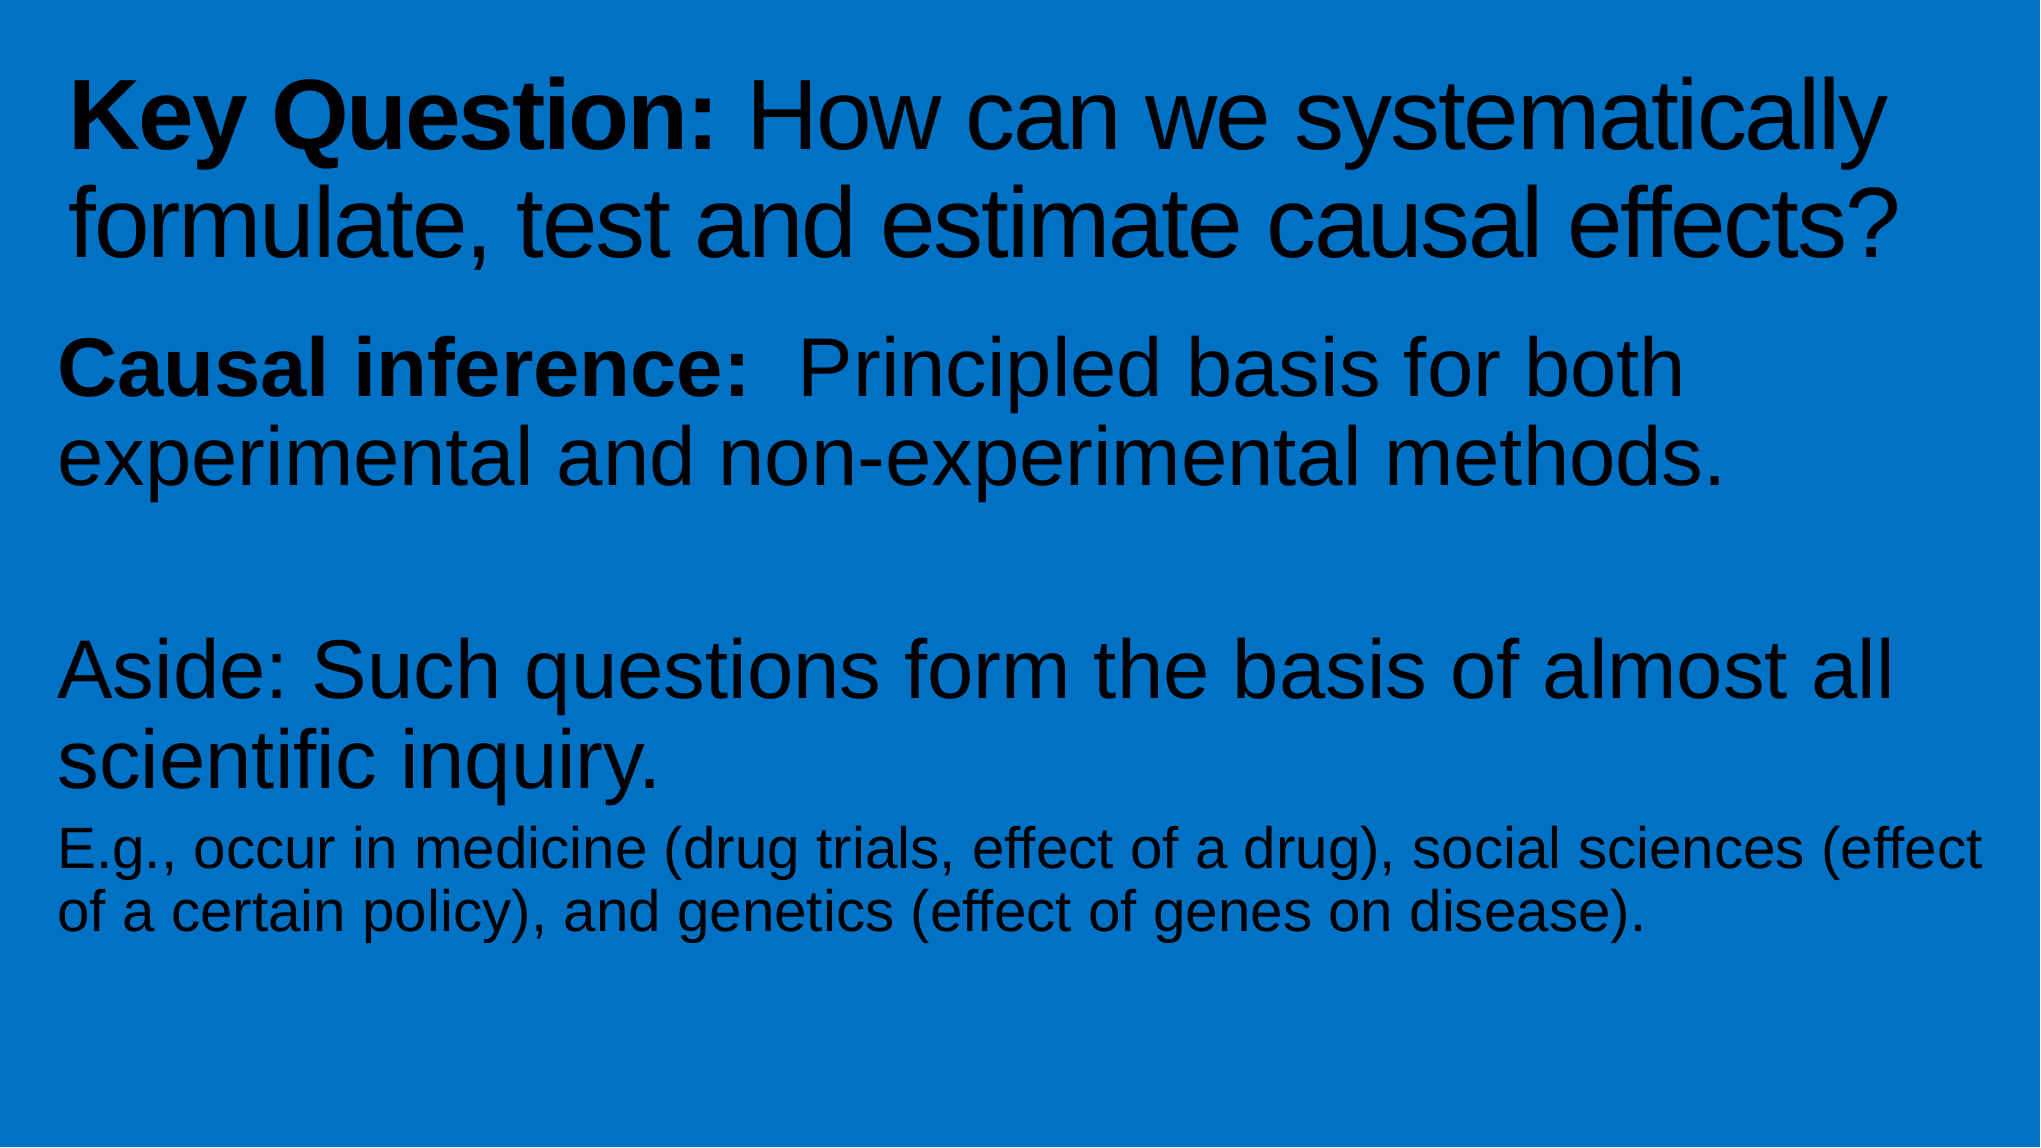

# Key Question: How can we systematically formulate, test and estimate causal effects?
Causal inference:  Principled basis for both experimental and non-experimental methods.

Aside: Such questions form the basis of almost all scientific inquiry.
E.g., occur in medicine (drug trials, effect of a drug), social sciences (effect of a certain policy), and genetics (effect of genes on disease).